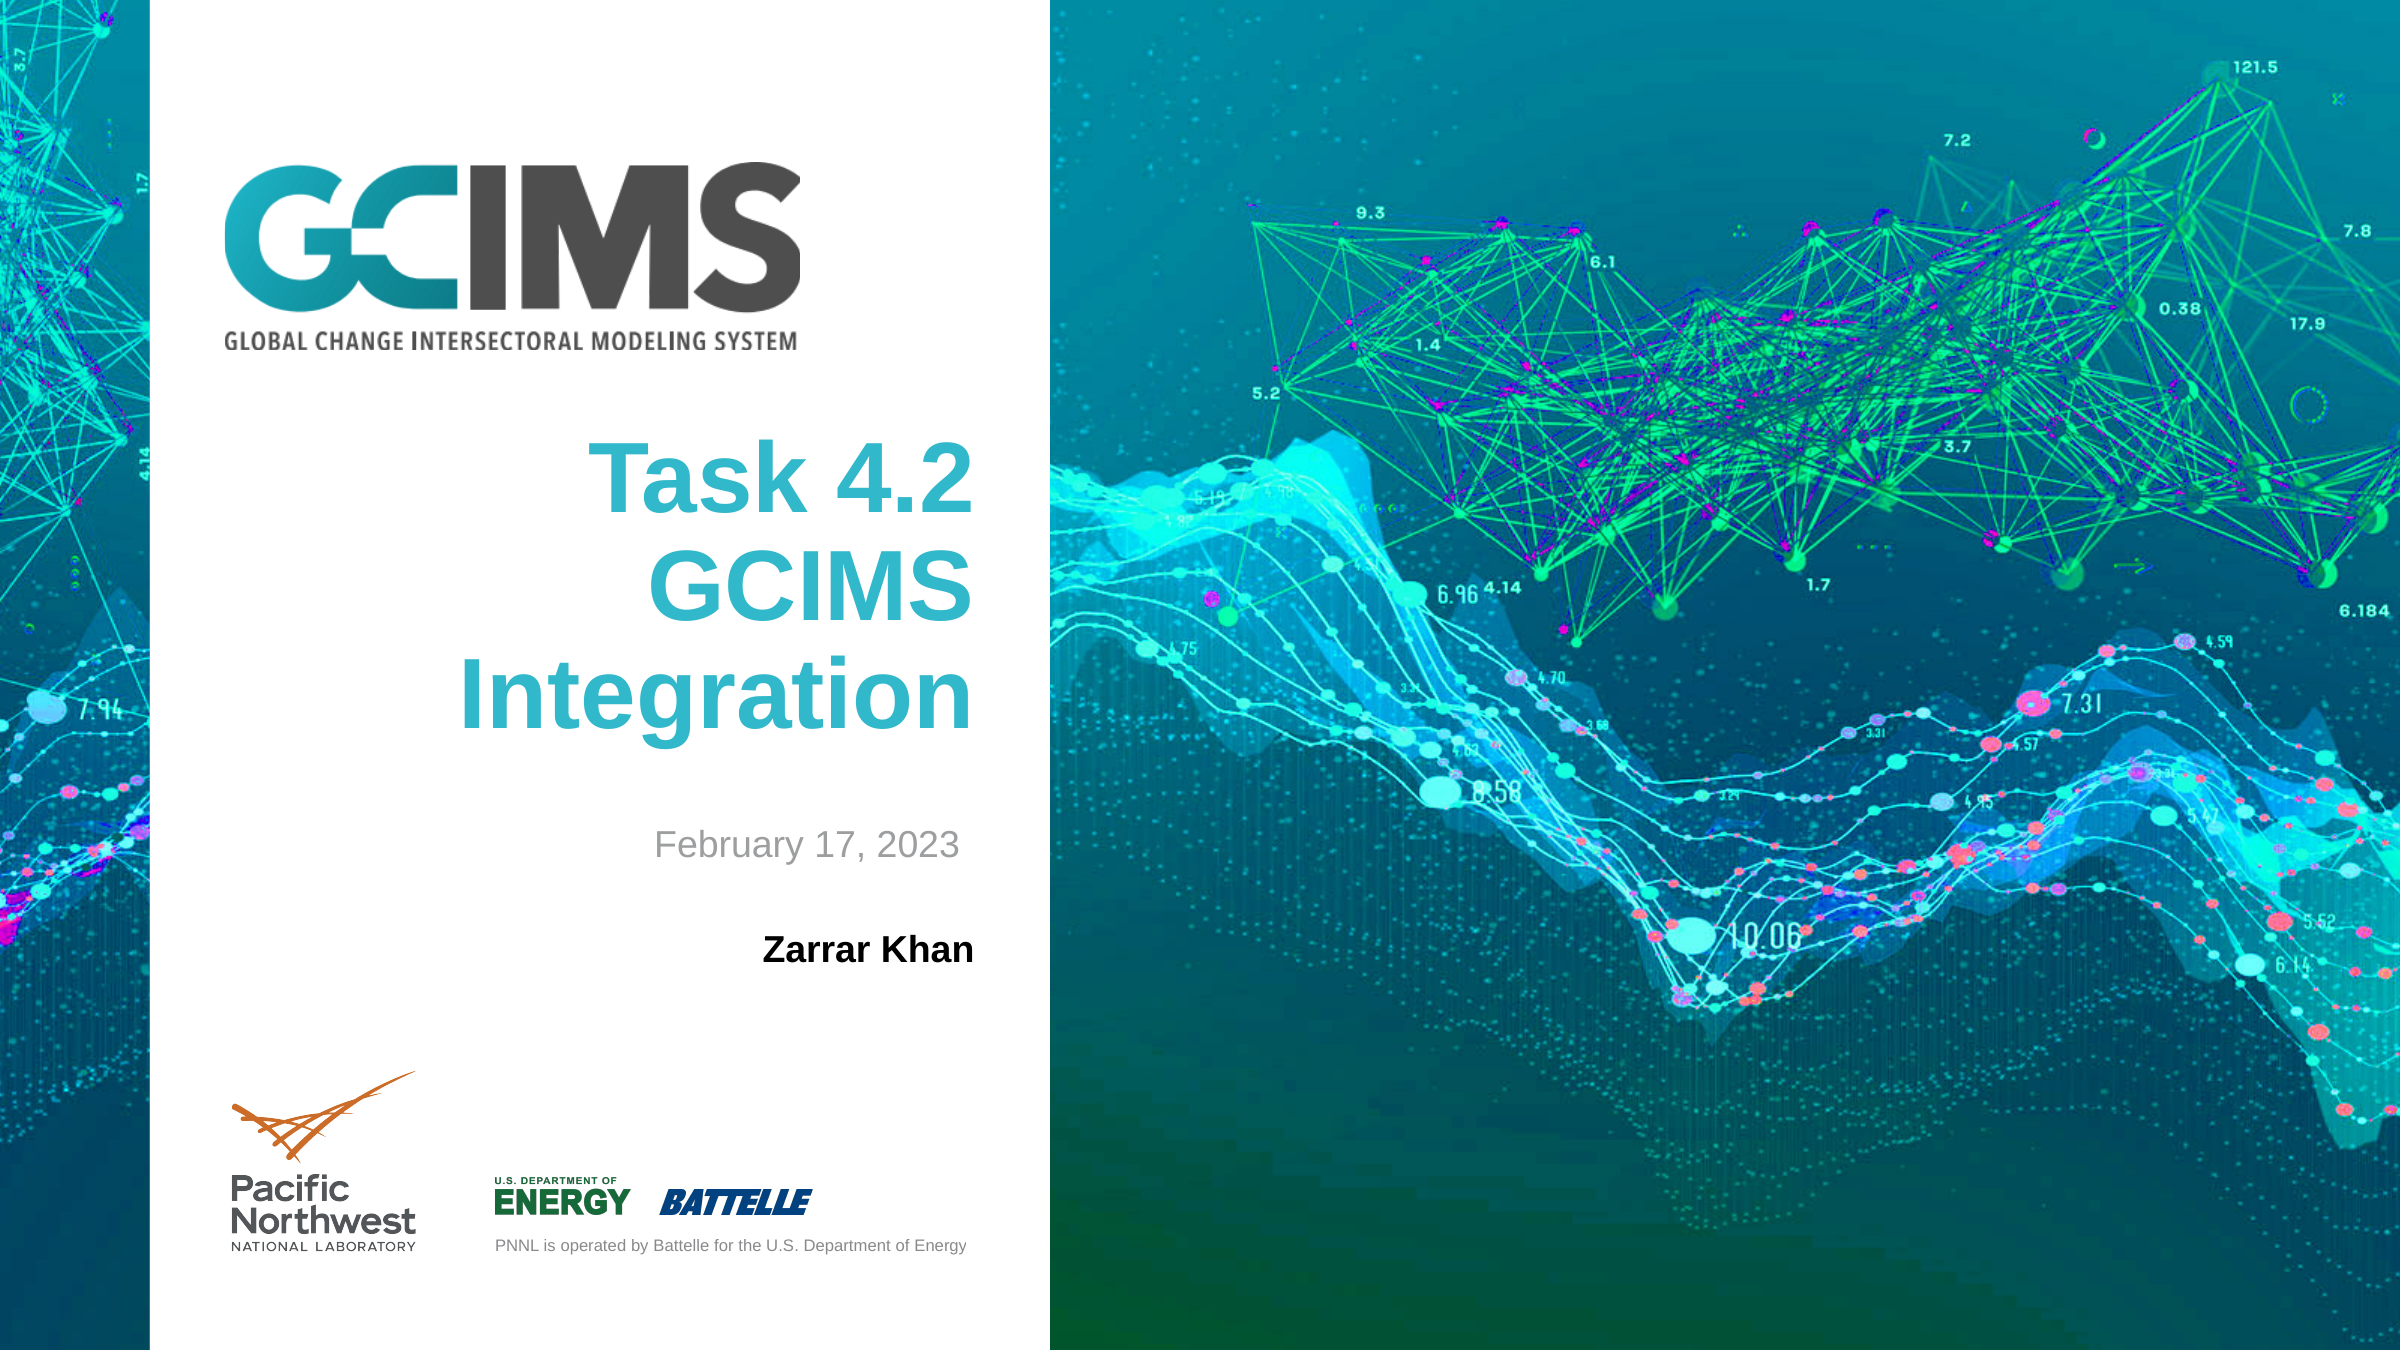

# Task 4.2 GCIMS Integration
February 17, 2023
Zarrar Khan